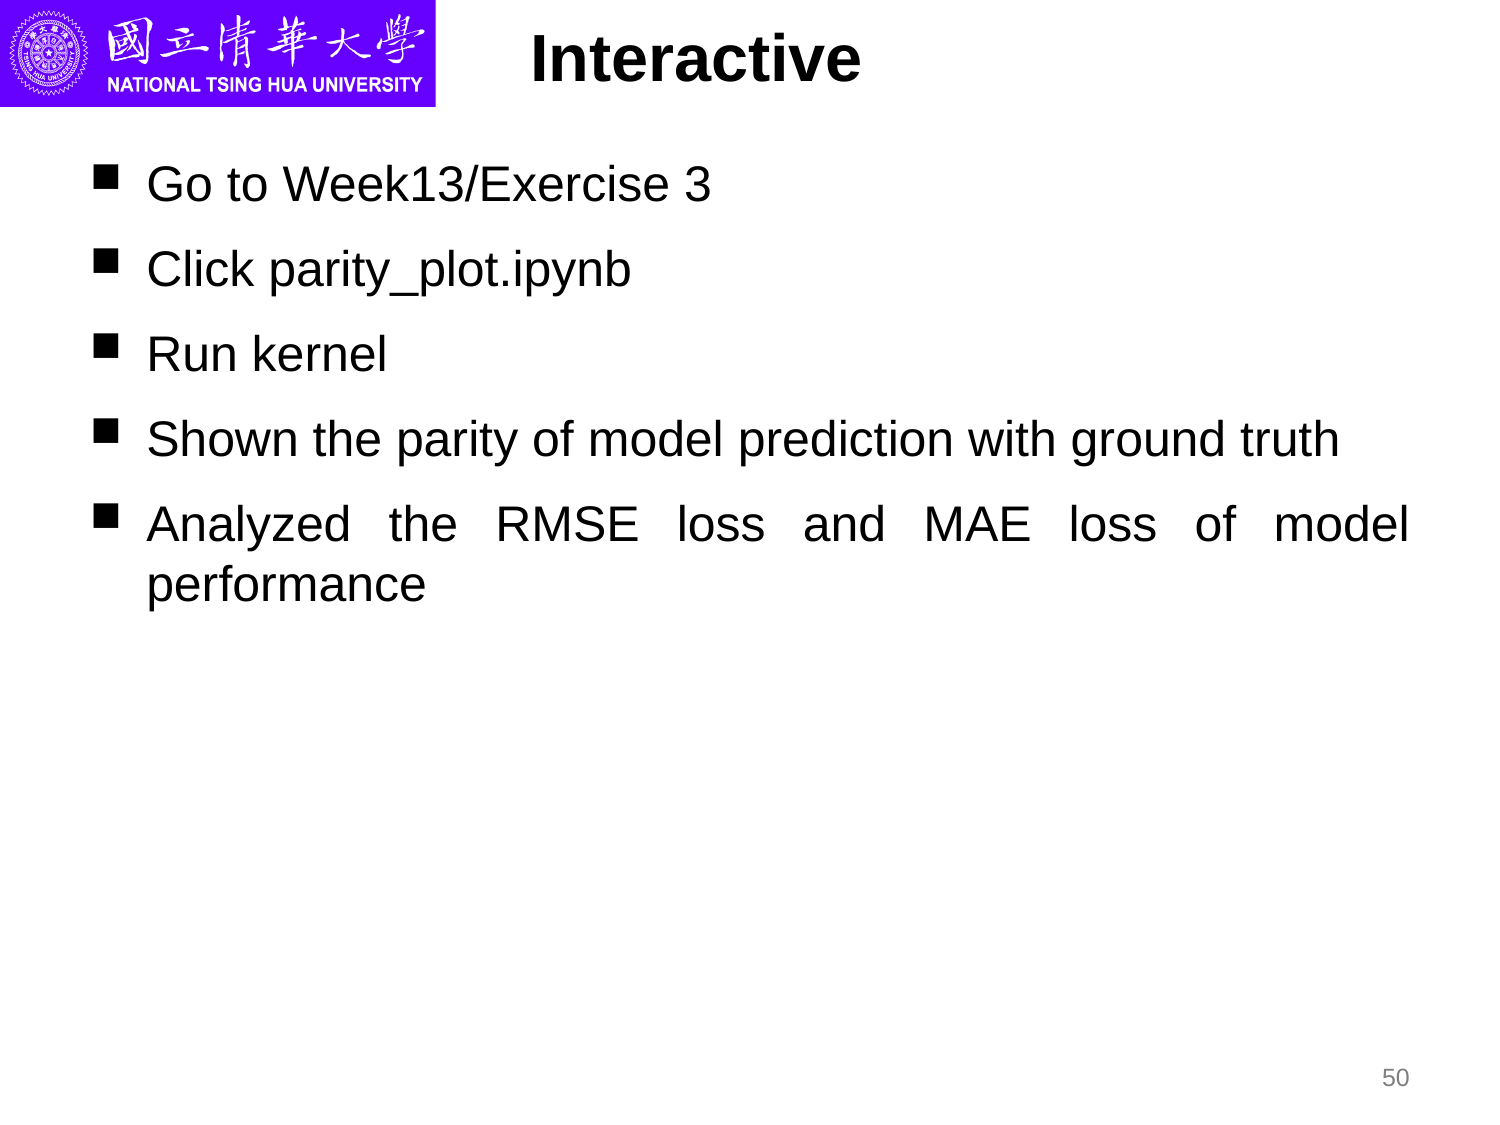

# Interactive
Go to Week13/Exercise 3
Click parity_plot.ipynb
Run kernel
Shown the parity of model prediction with ground truth
Analyzed the RMSE loss and MAE loss of model performance
50